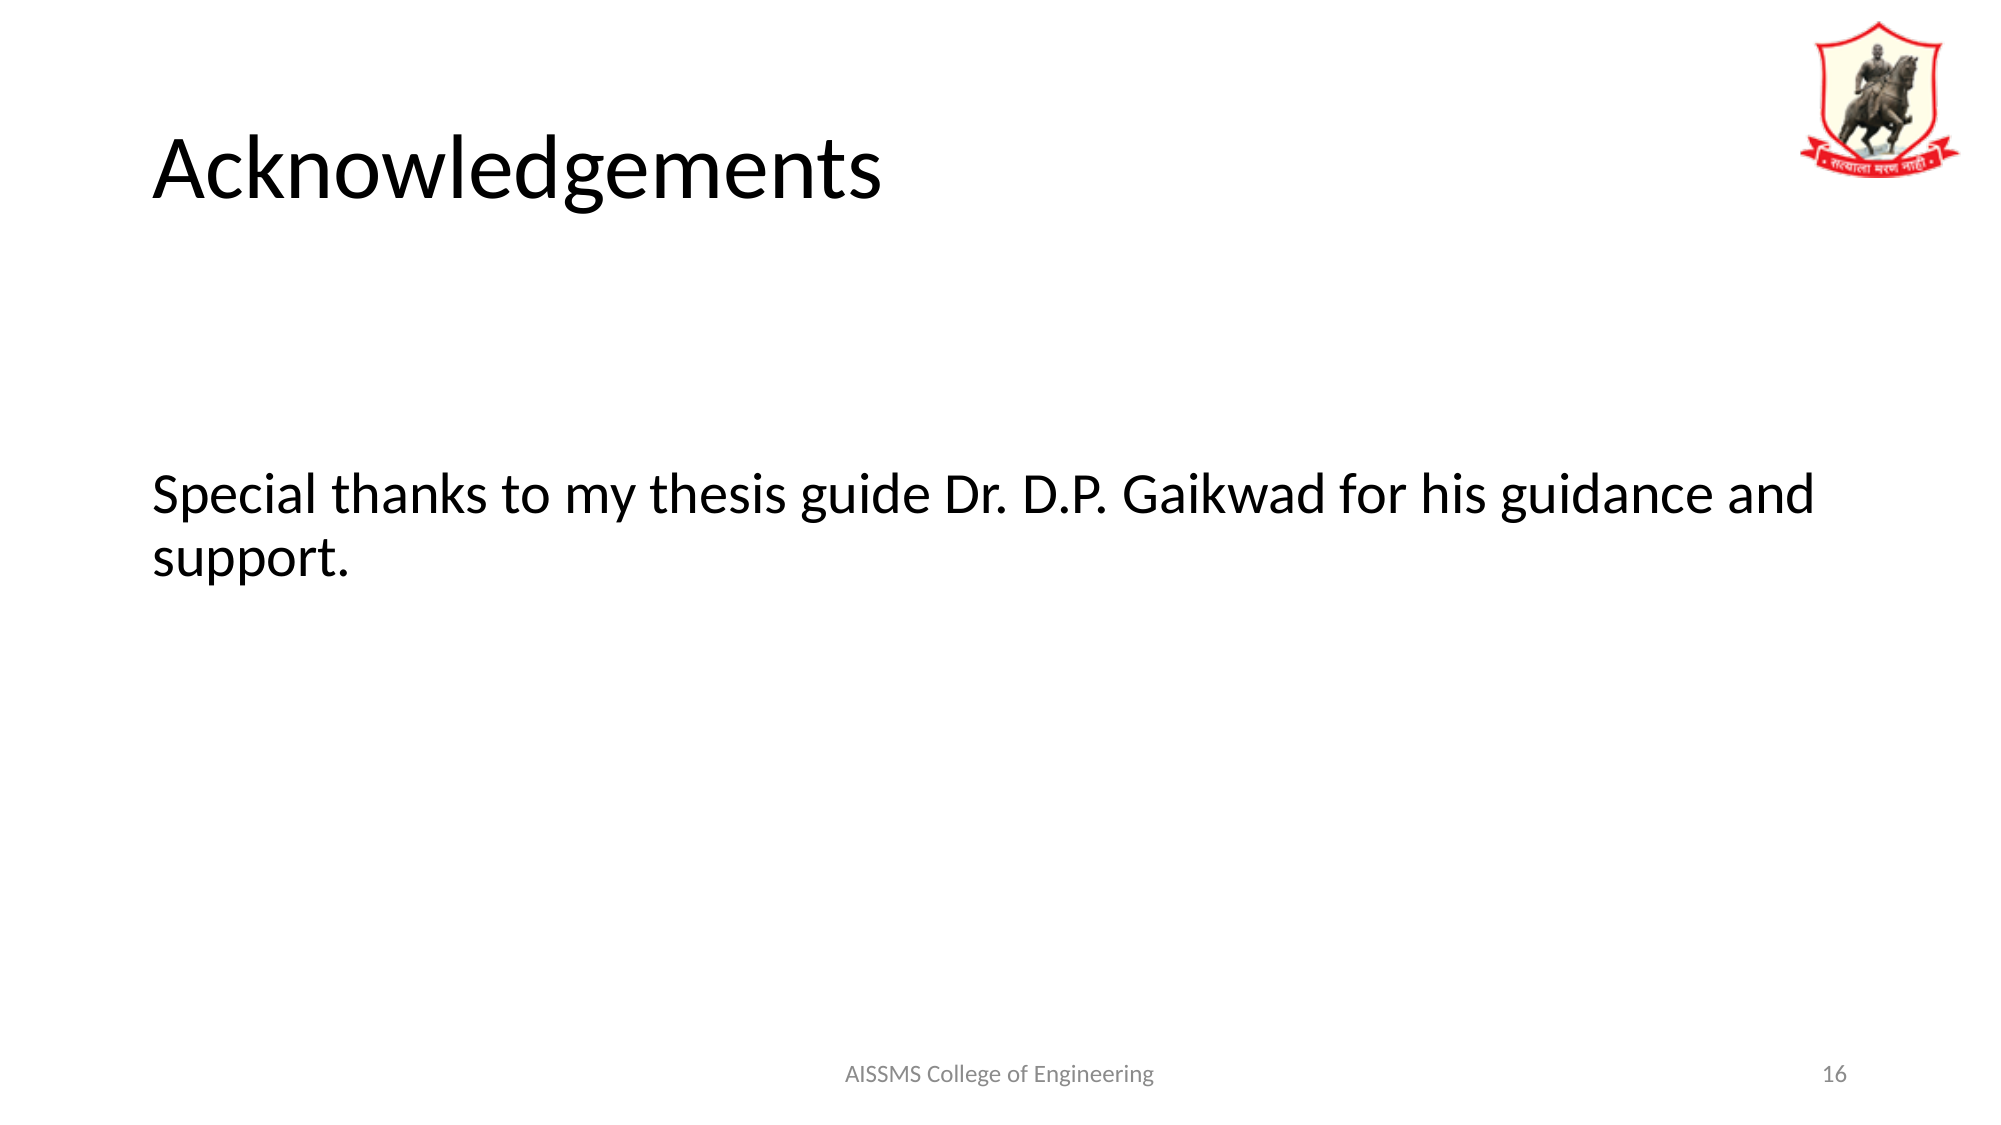

# Acknowledgements
Special thanks to my thesis guide Dr. D.P. Gaikwad for his guidance and support.

AISSMS College of Engineering
16